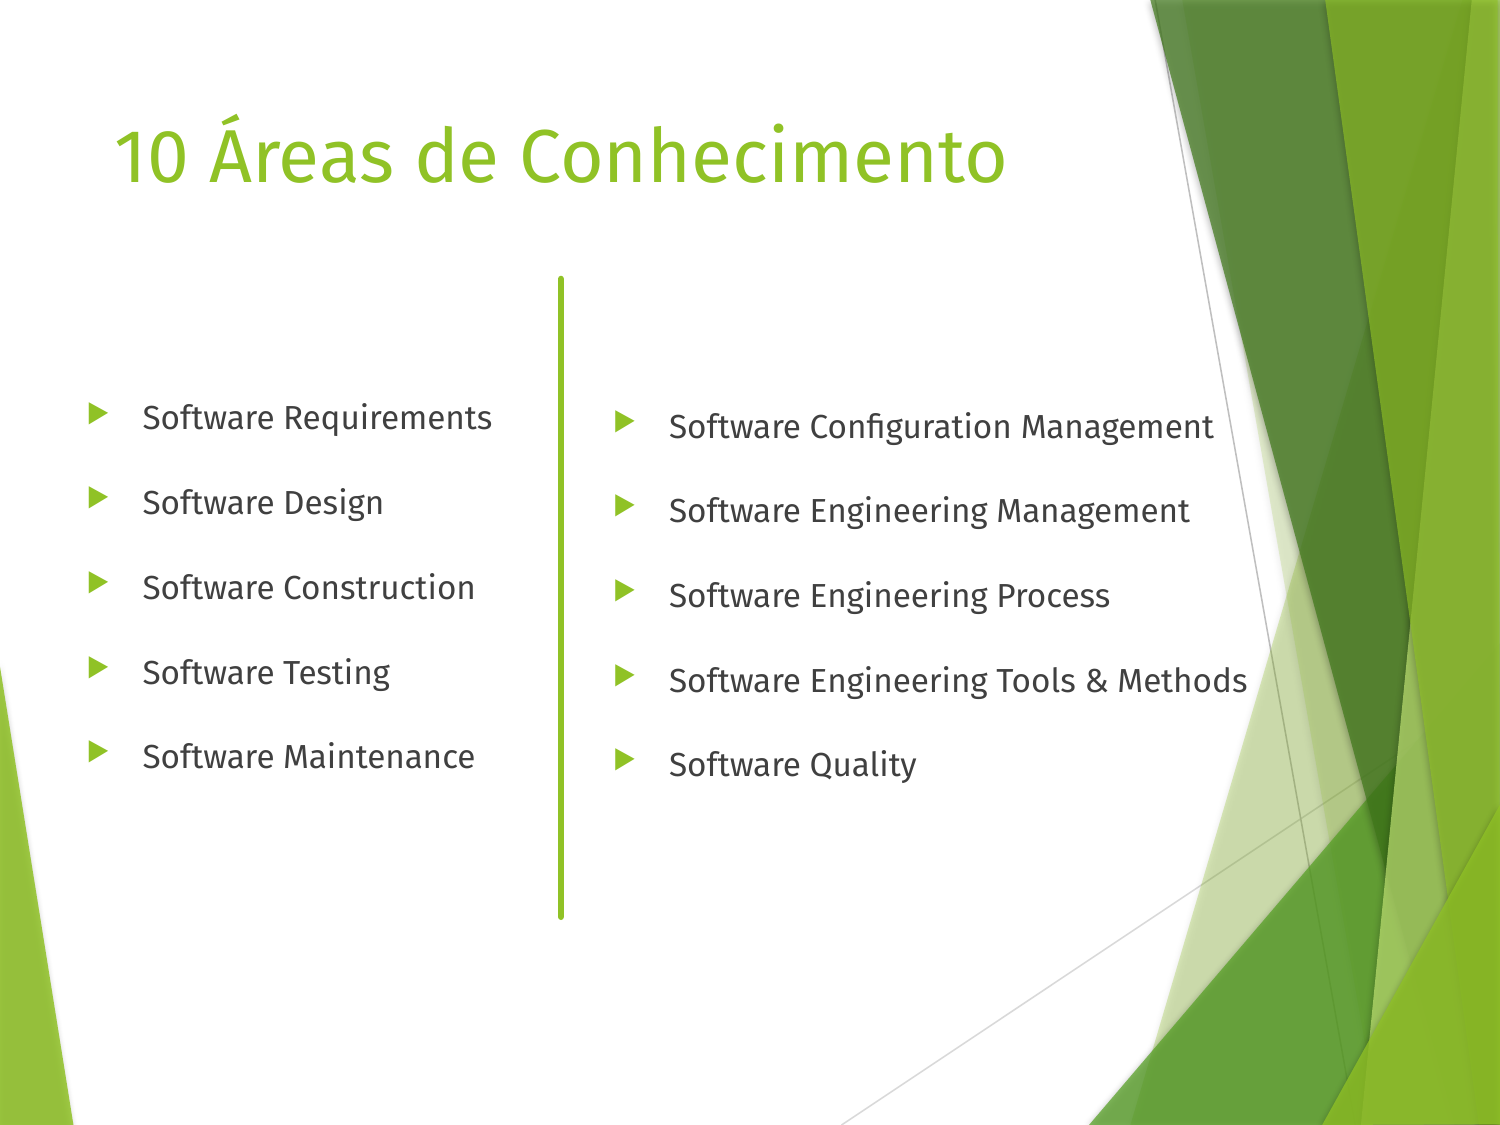

# 10 Áreas de Conhecimento
Software Requirements
Software Design
Software Construction
Software Testing
Software Maintenance
Software Configuration Management
Software Engineering Management
Software Engineering Process
Software Engineering Tools & Methods
Software Quality